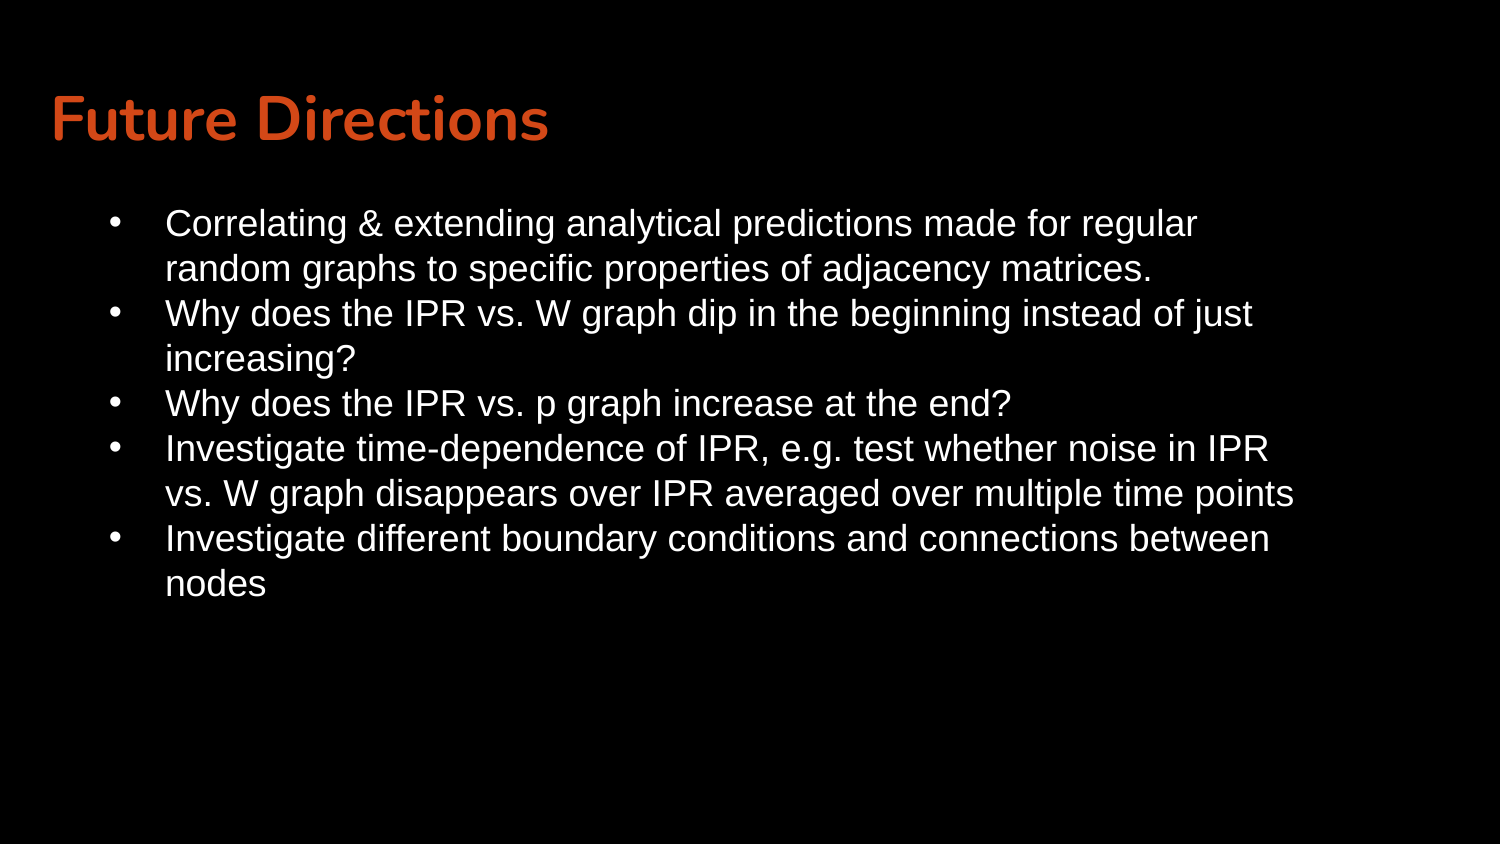

# Future Directions
Correlating & extending analytical predictions made for regular random graphs to specific properties of adjacency matrices.
Why does the IPR vs. W graph dip in the beginning instead of just increasing?
Why does the IPR vs. p graph increase at the end?
Investigate time-dependence of IPR, e.g. test whether noise in IPR vs. W graph disappears over IPR averaged over multiple time points
Investigate different boundary conditions and connections between nodes